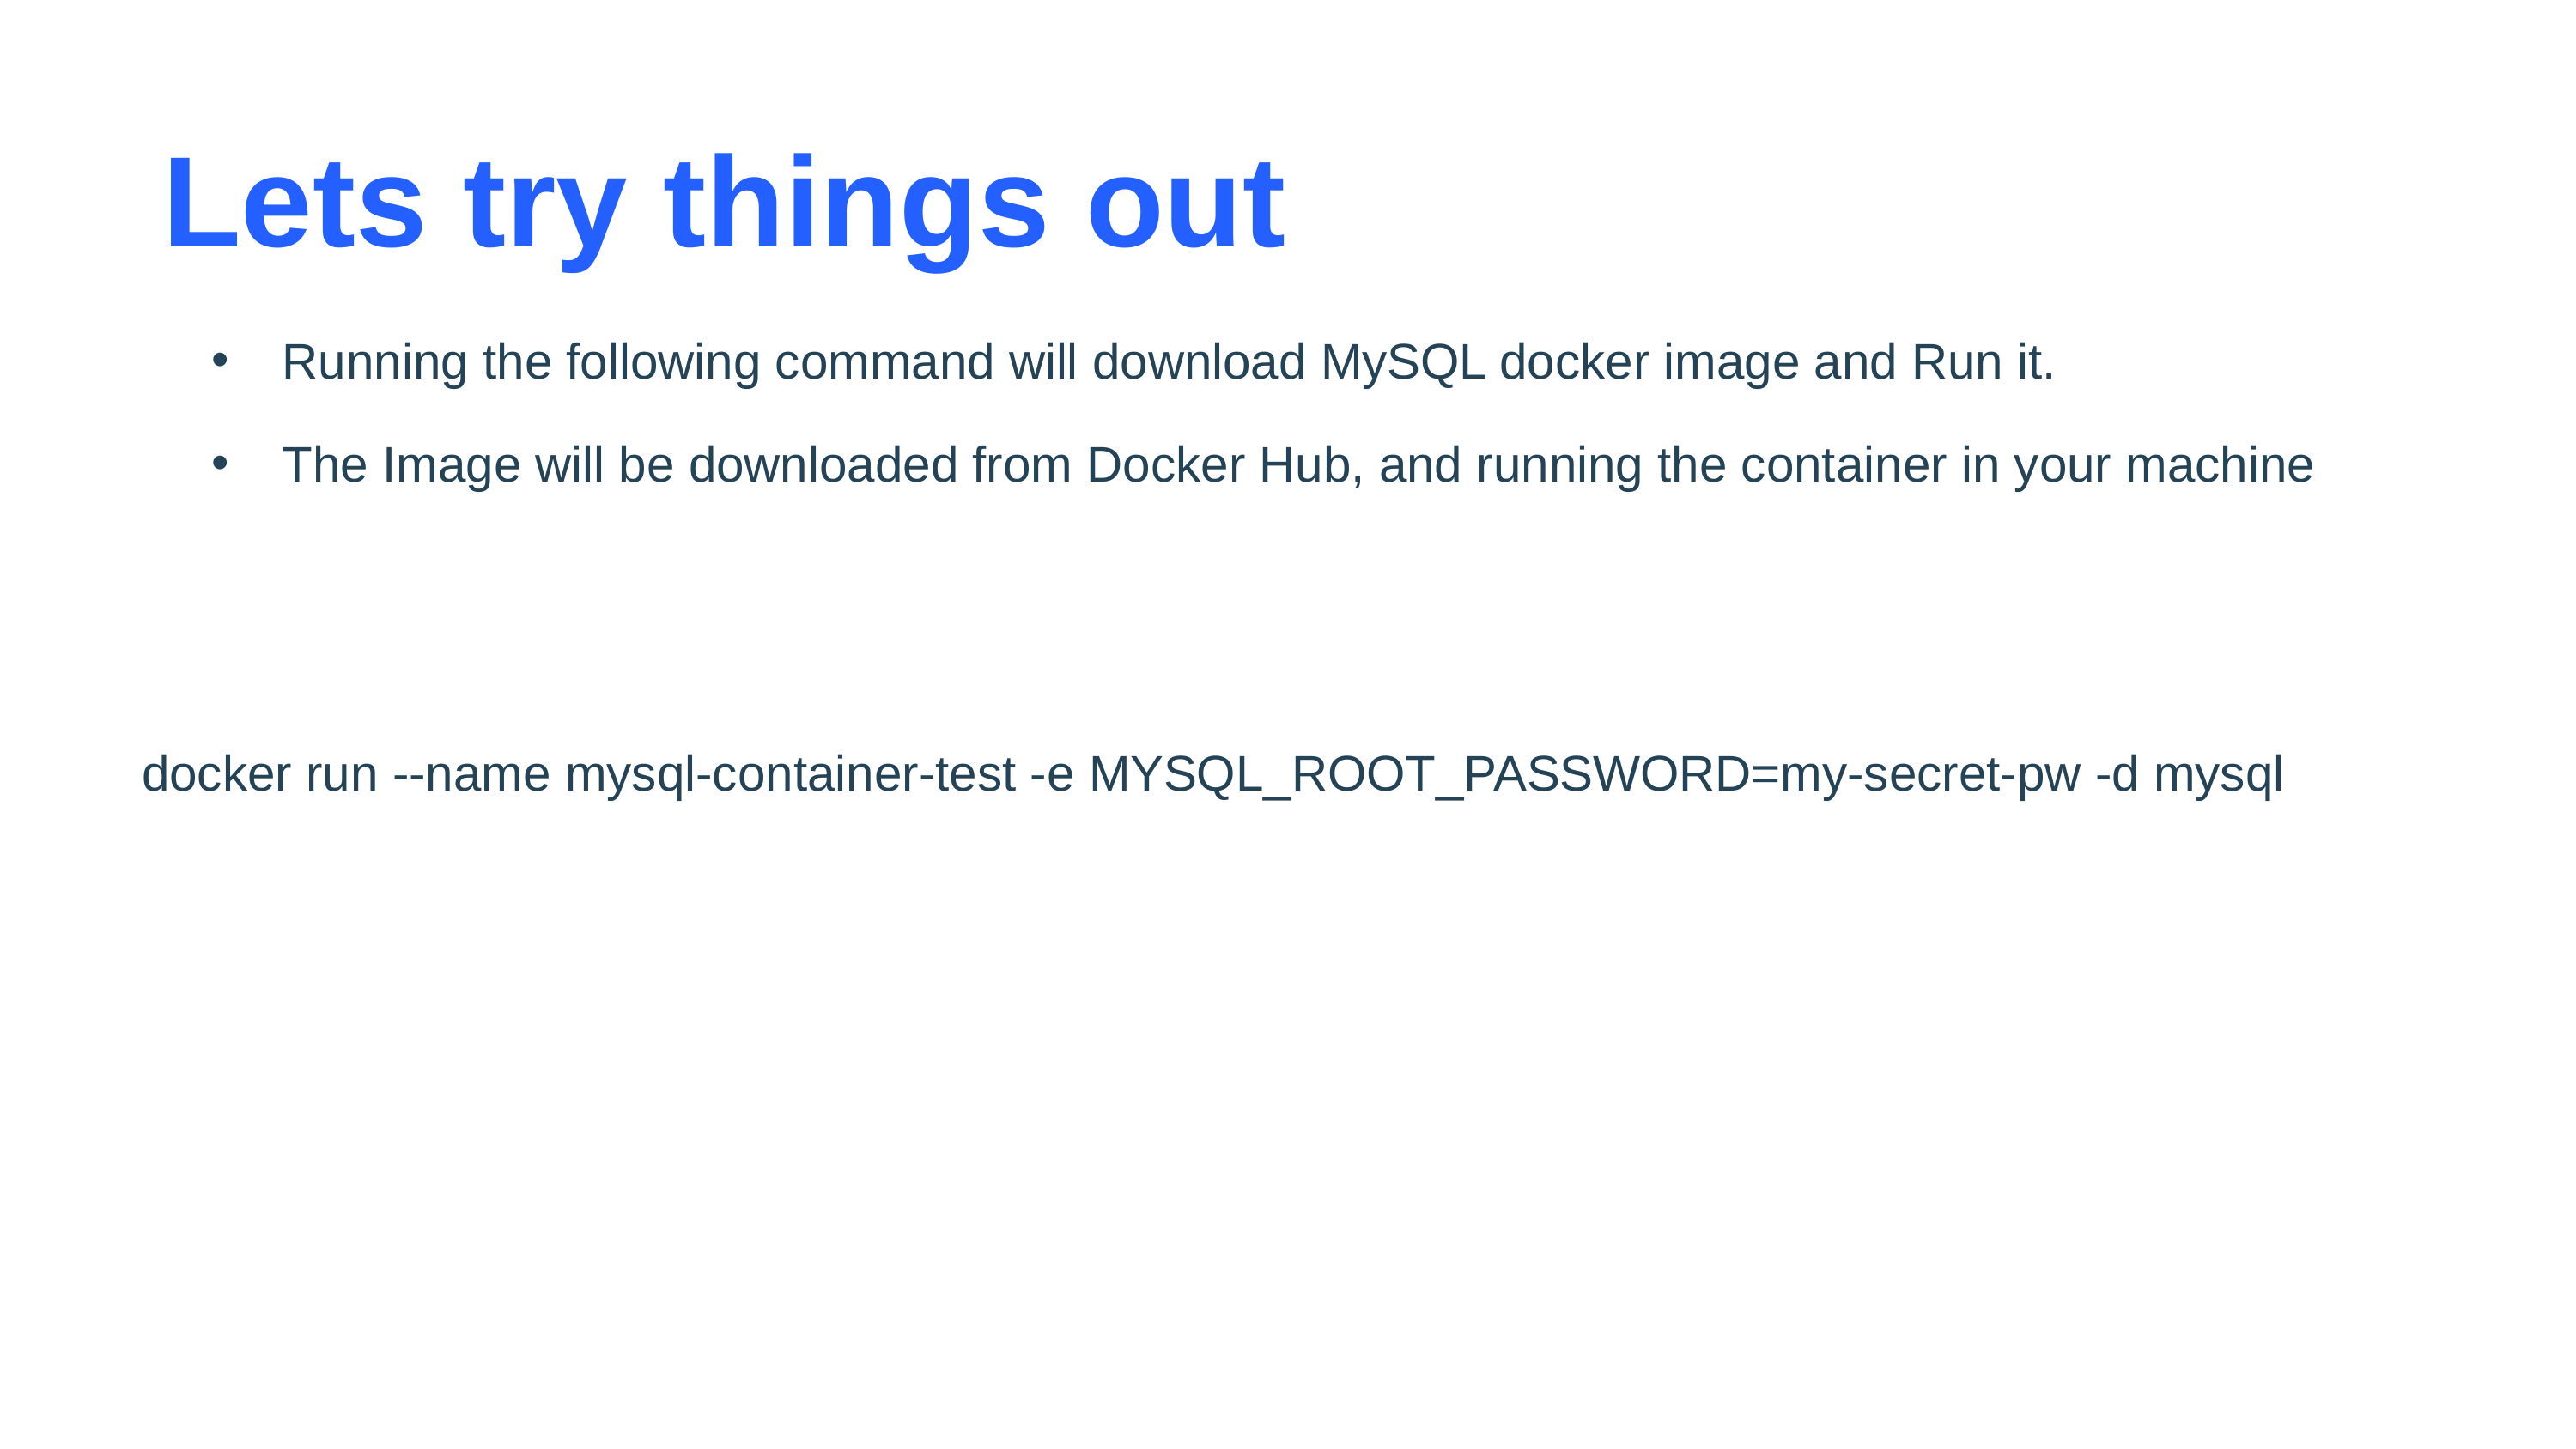

Lets try things out
Running the following command will download MySQL docker image and Run it.
The Image will be downloaded from Docker Hub, and running the container in your machine

docker run --name mysql-container-test -e MYSQL_ROOT_PASSWORD=my-secret-pw -d mysql